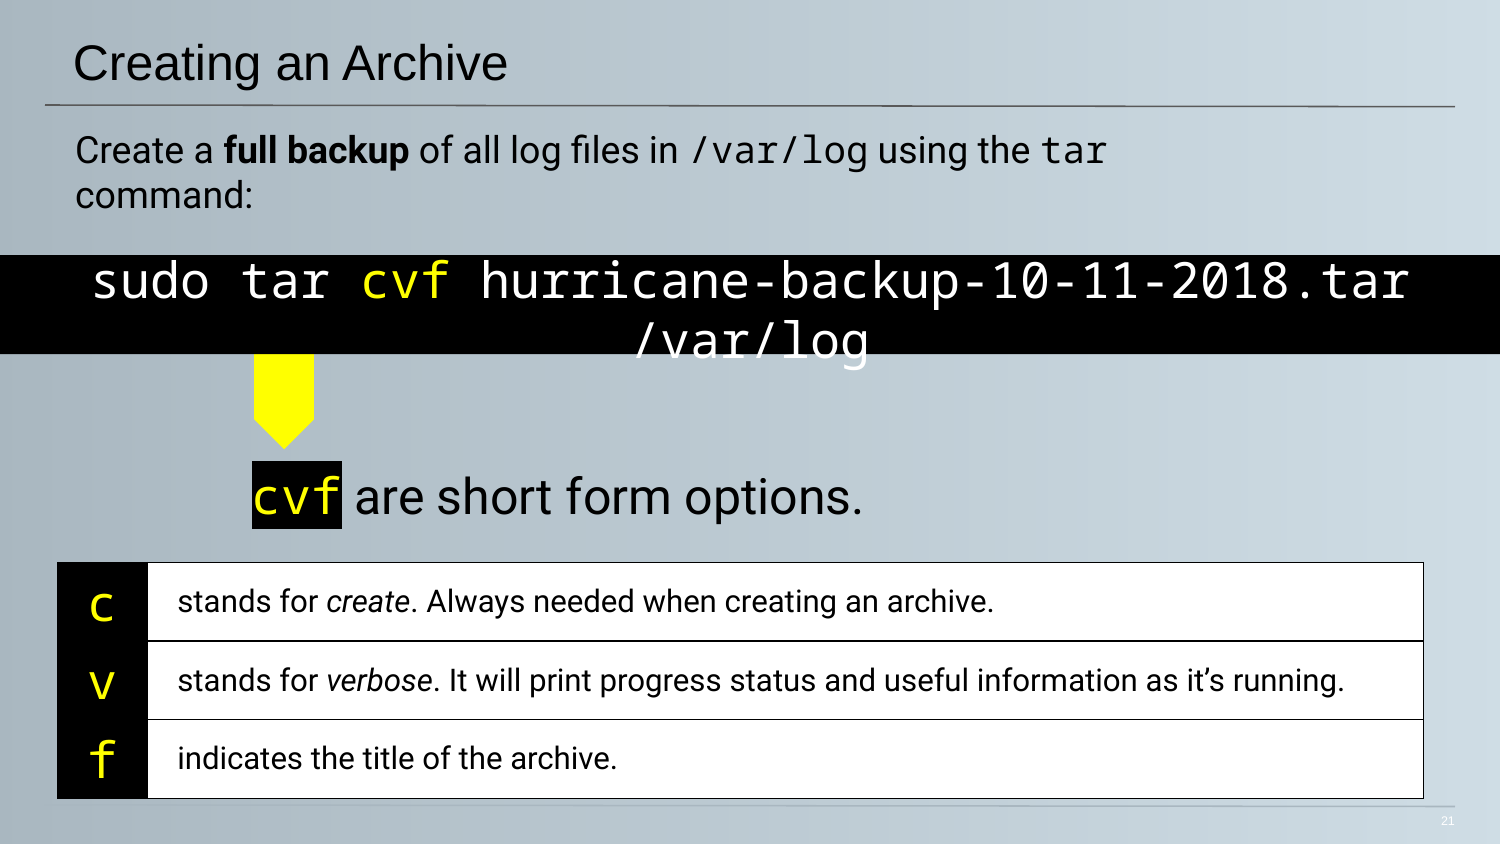

# Creating an Archive

Create a full backup of all log files in /var/log using the tar command:
sudo tar cvf hurricane-backup-10-11-2018.tar /var/log

cvf are short form options.
| c | stands for create. Always needed when creating an archive. |
| --- | --- |
| v | stands for verbose. It will print progress status and useful information as it’s running. |
| f | indicates the title of the archive. |
21